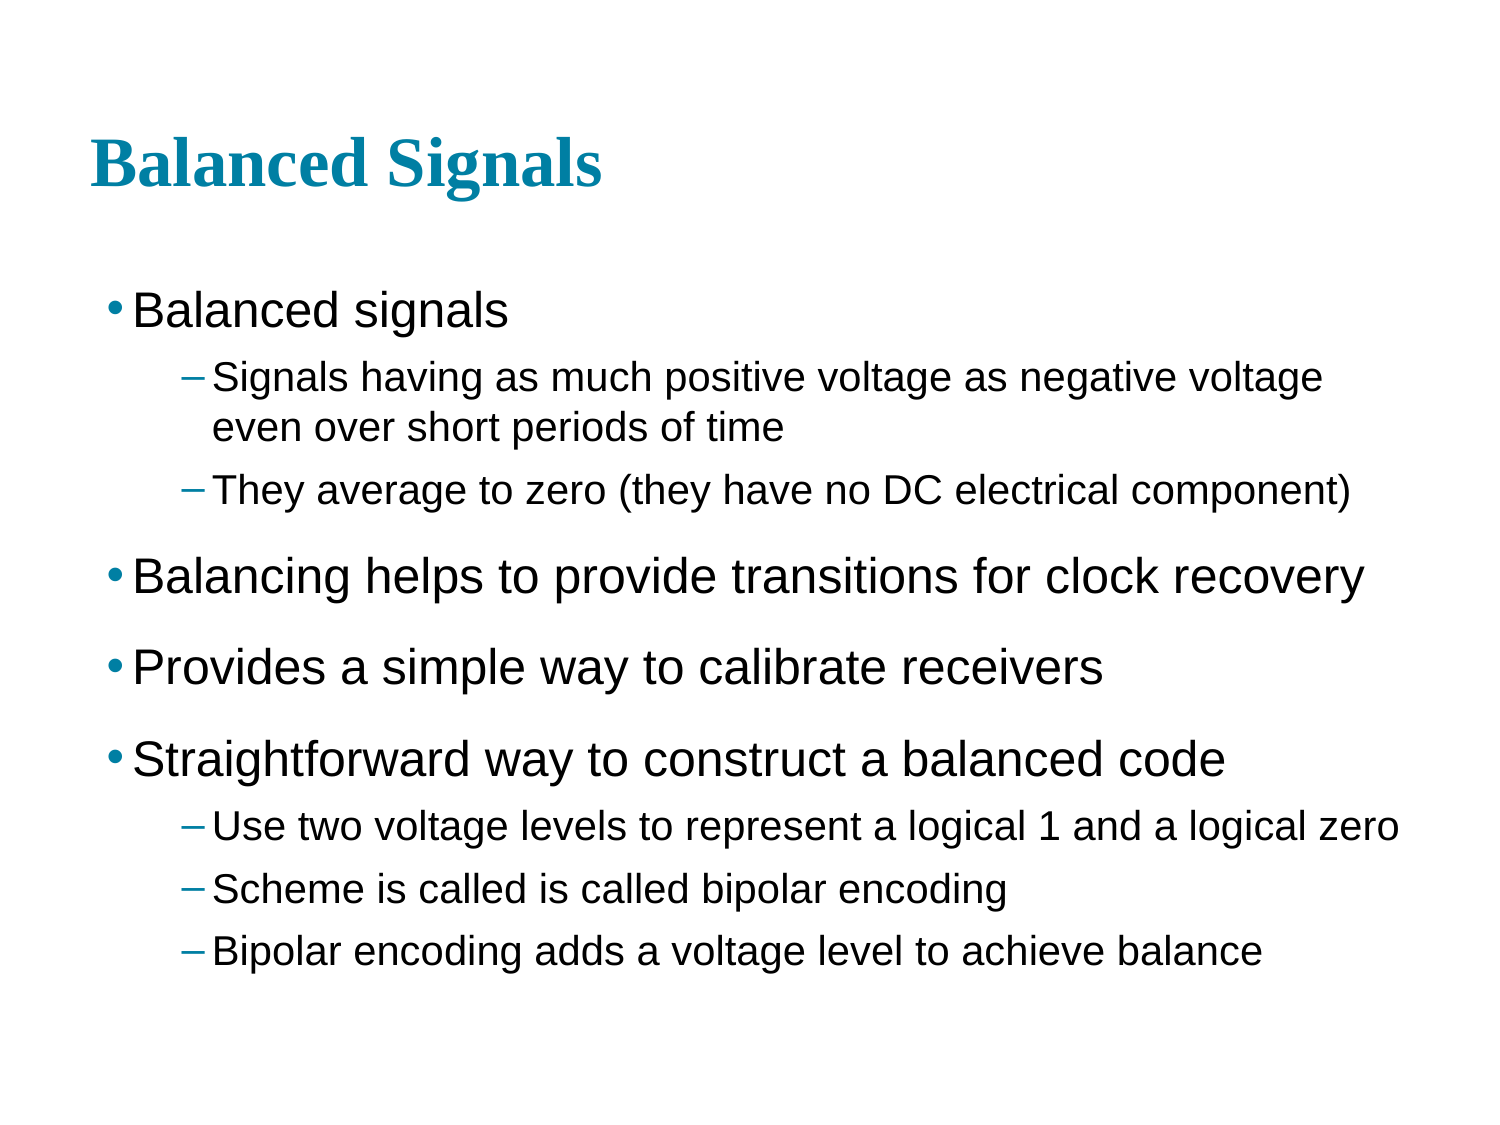

# Balanced Signals
Balanced signals
Signals having as much positive voltage as negative voltage even over short periods of time
They average to zero (they have no DC electrical component)
Balancing helps to provide transitions for clock recovery
Provides a simple way to calibrate receivers
Straightforward way to construct a balanced code
Use two voltage levels to represent a logical 1 and a logical zero
Scheme is called is called bipolar encoding
Bipolar encoding adds a voltage level to achieve balance